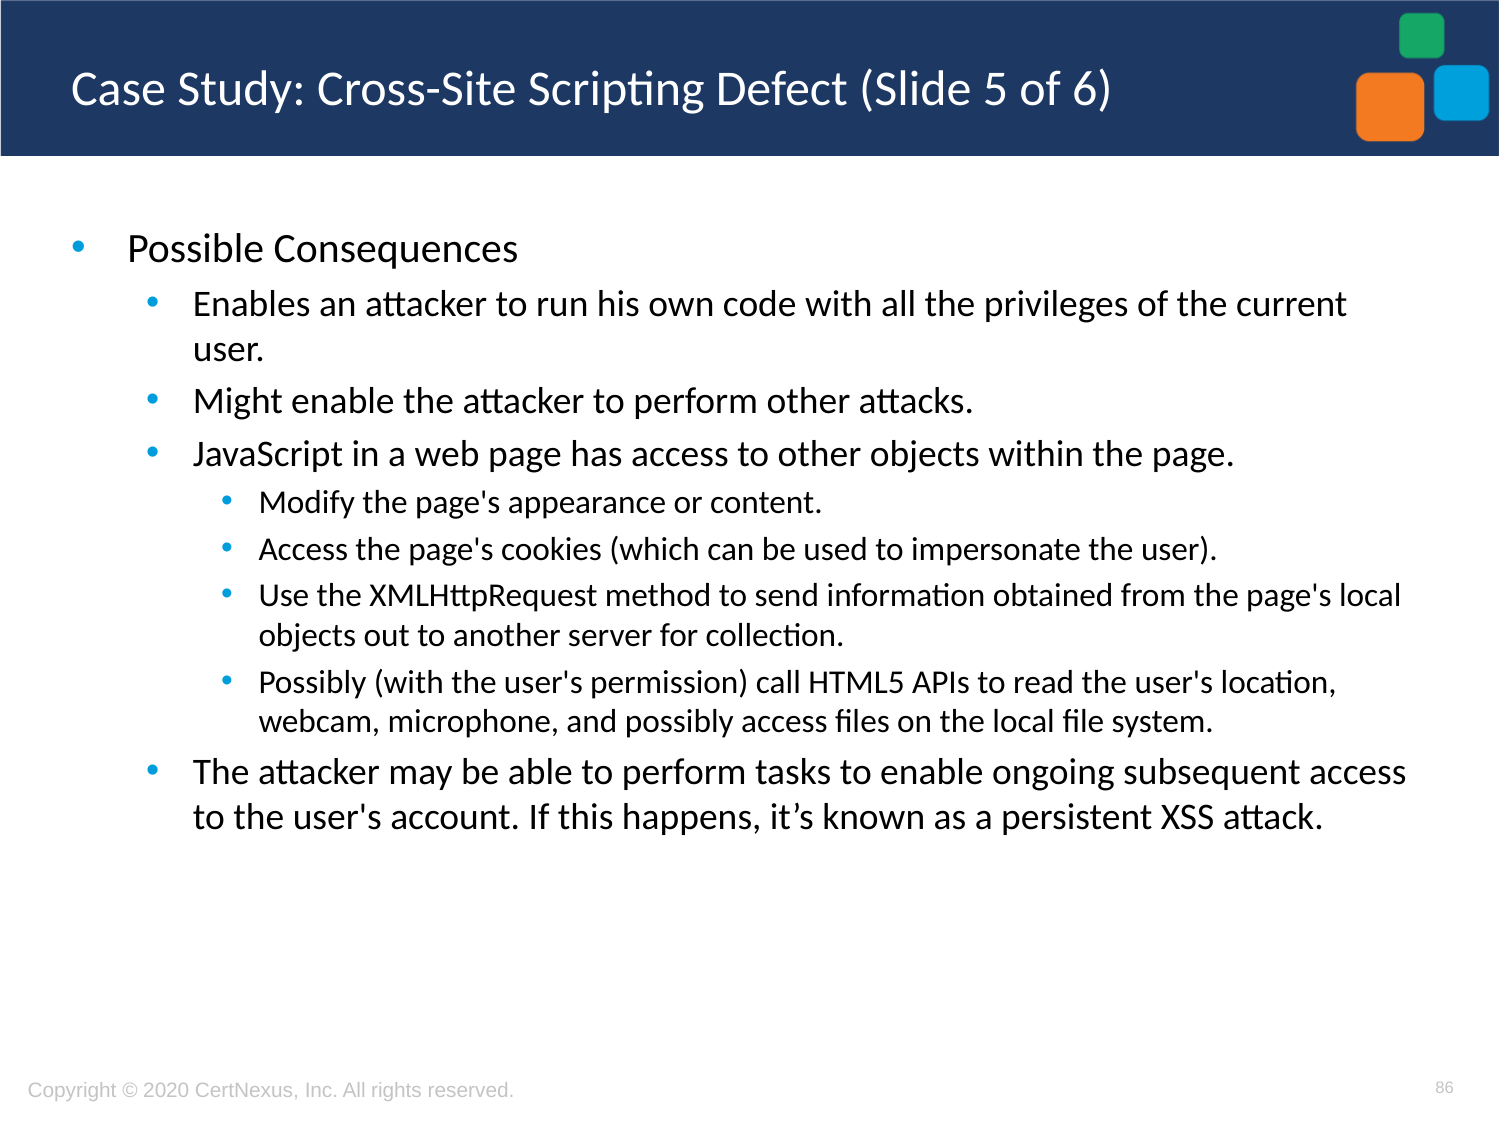

# Case Study: Cross-Site Scripting Defect (Slide 5 of 6)
Possible Consequences
Enables an attacker to run his own code with all the privileges of the current user.
Might enable the attacker to perform other attacks.
JavaScript in a web page has access to other objects within the page.
Modify the page's appearance or content.
Access the page's cookies (which can be used to impersonate the user).
Use the XMLHttpRequest method to send information obtained from the page's local objects out to another server for collection.
Possibly (with the user's permission) call HTML5 APIs to read the user's location, webcam, microphone, and possibly access files on the local file system.
The attacker may be able to perform tasks to enable ongoing subsequent access to the user's account. If this happens, it’s known as a persistent XSS attack.

86